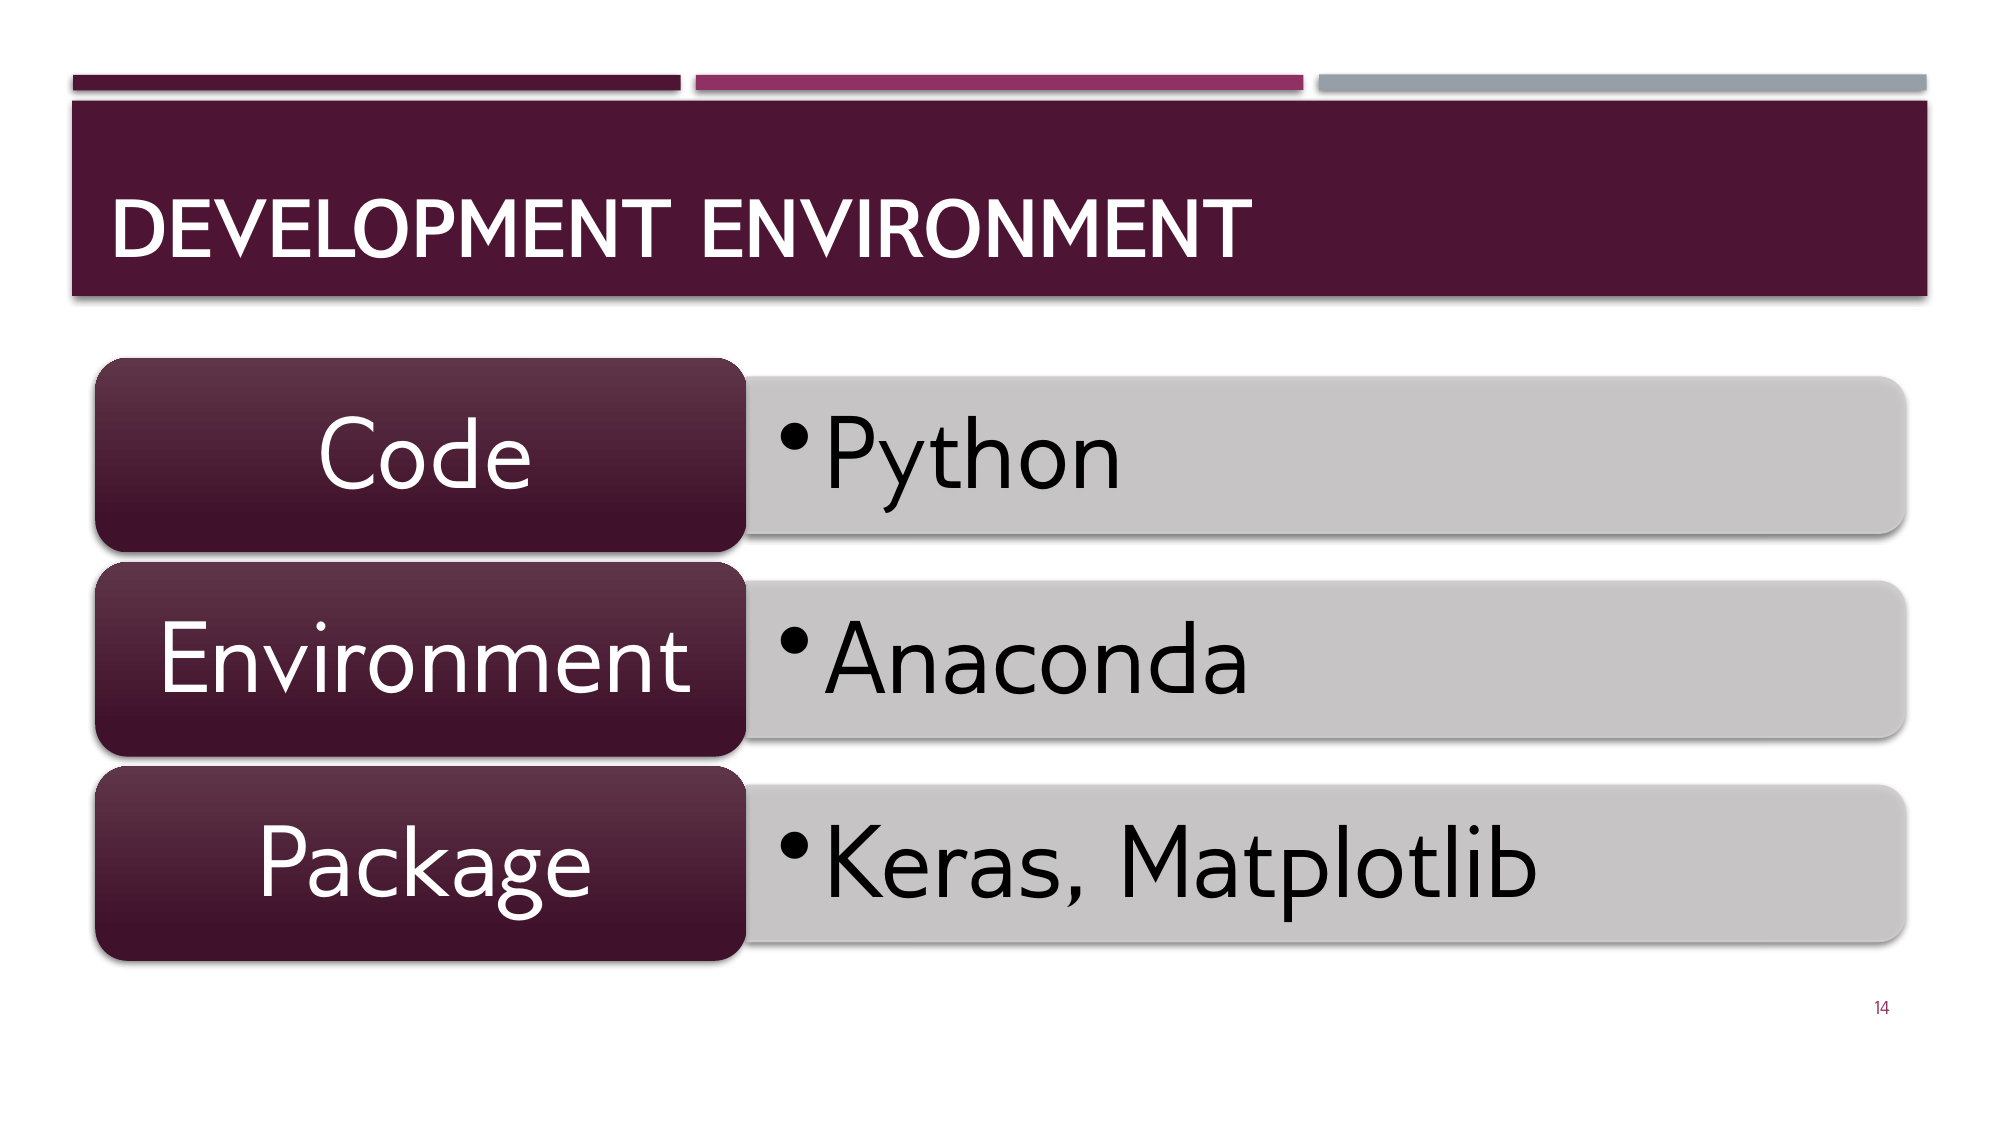

# DEVELOPMENT ENVIRONMENT
Python
Code
Anaconda
Environment
Keras, Matplotlib
Package
14